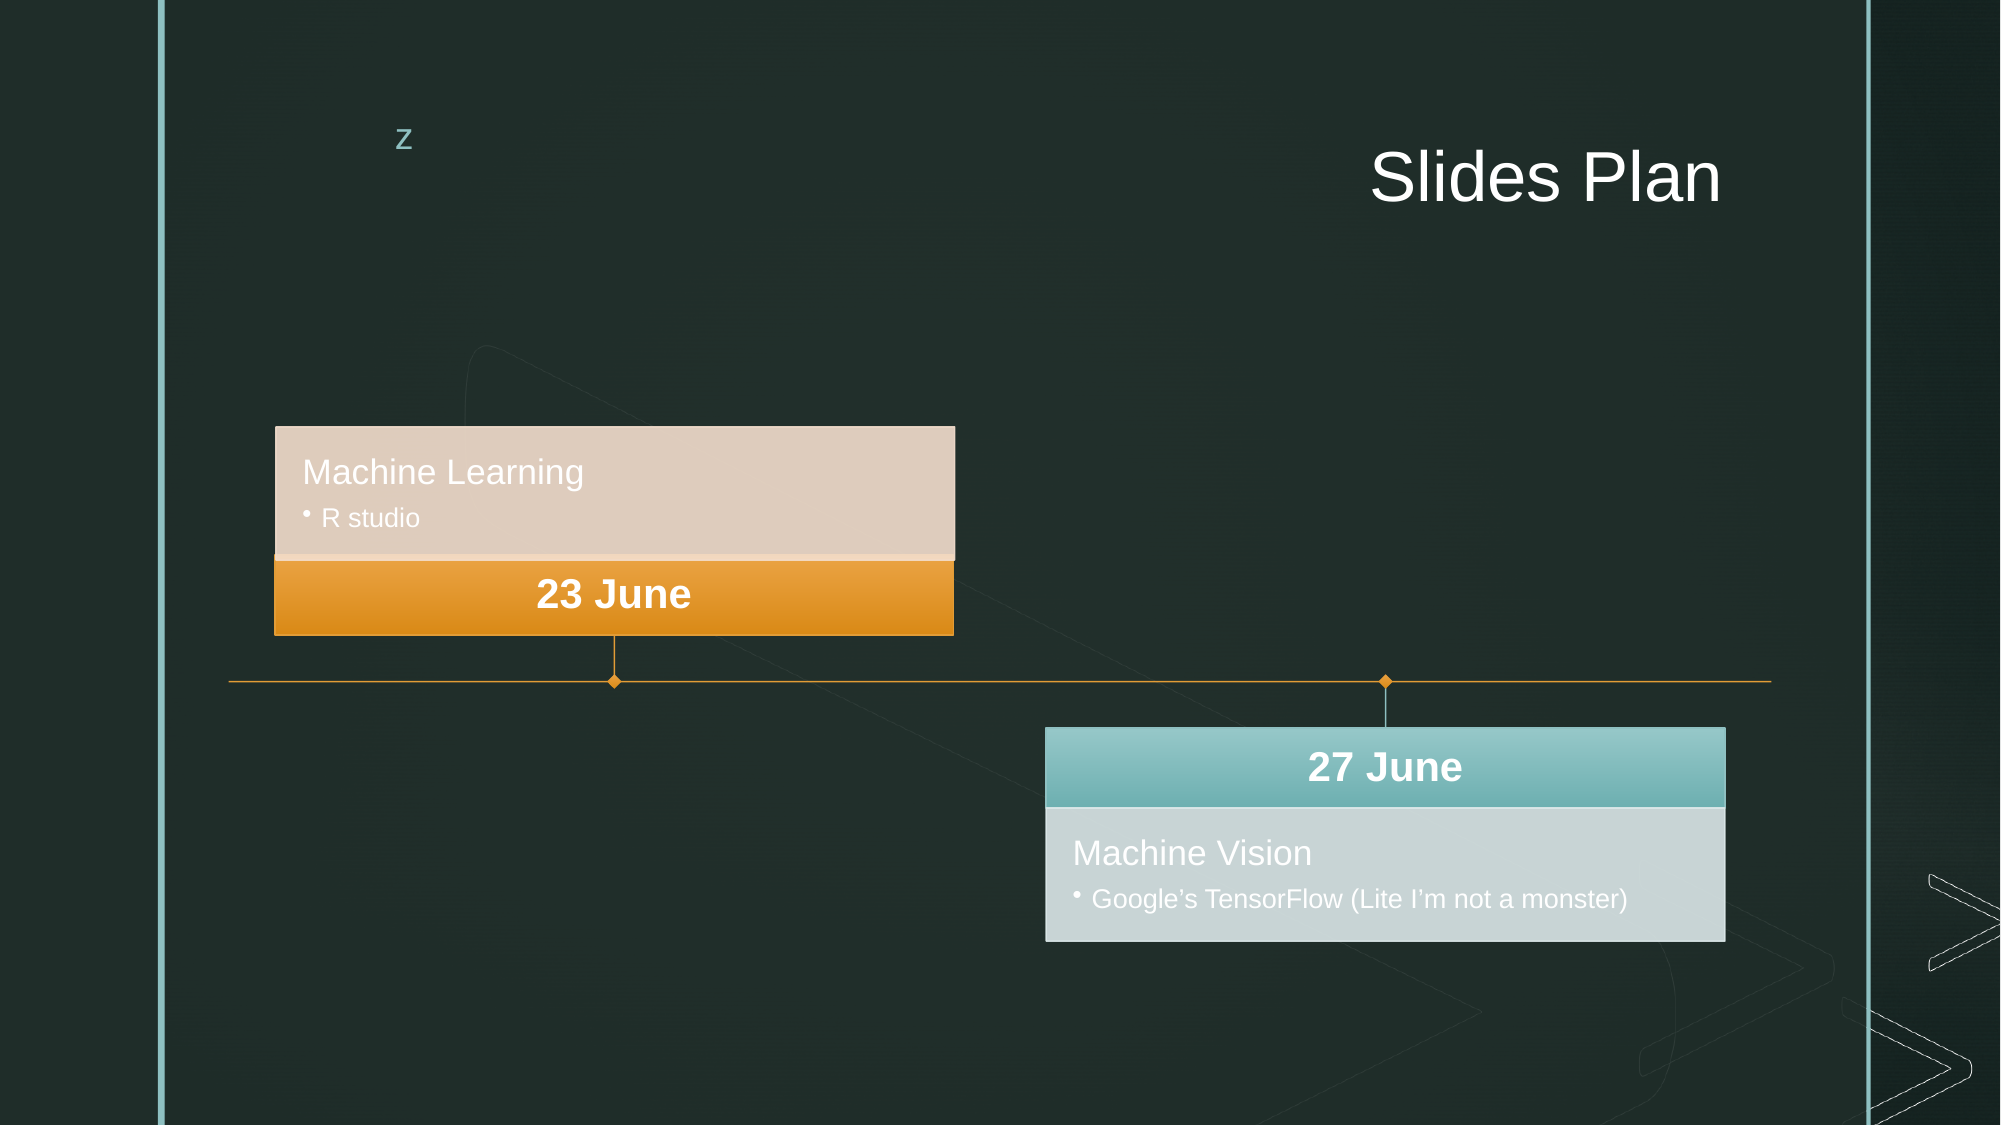

# Slides Plan
23 June
Machine Learning
R studio
27 June
Machine Vision
Google’s TensorFlow (Lite I’m not a monster)